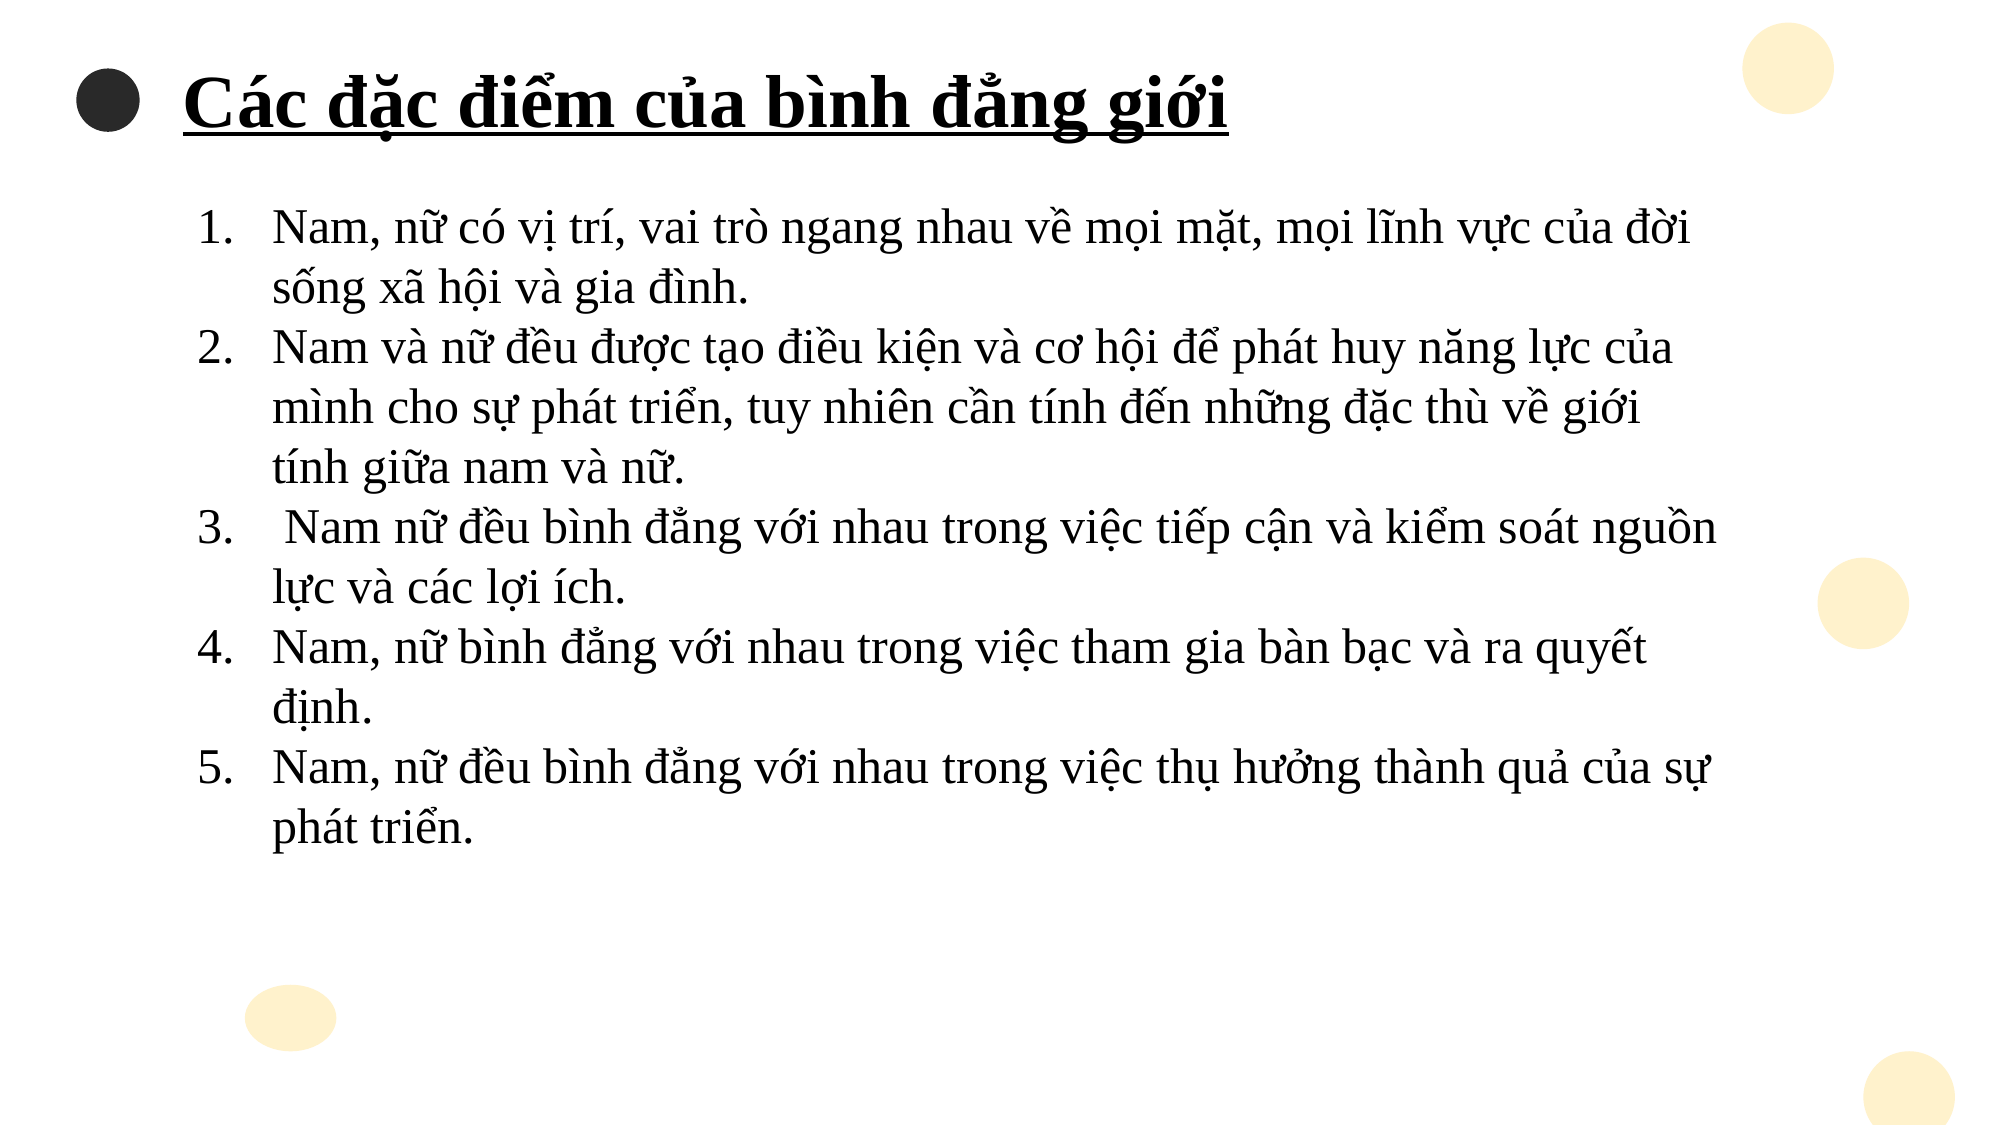

Các đặc điểm của bình đẳng giới

Nam, nữ có vị trí, vai trò ngang nhau về mọi mặt, mọi lĩnh vực của đời sống xã hội và gia đình.
Nam và nữ đều được tạo điều kiện và cơ hội để phát huy năng lực của mình cho sự phát triển, tuy nhiên cần tính đến những đặc thù về giới tính giữa nam và nữ.
 Nam nữ đều bình đẳng với nhau trong việc tiếp cận và kiểm soát nguồn lực và các lợi ích.
Nam, nữ bình đẳng với nhau trong việc tham gia bàn bạc và ra quyết định.
Nam, nữ đều bình đẳng với nhau trong việc thụ hưởng thành quả của sự phát triển.